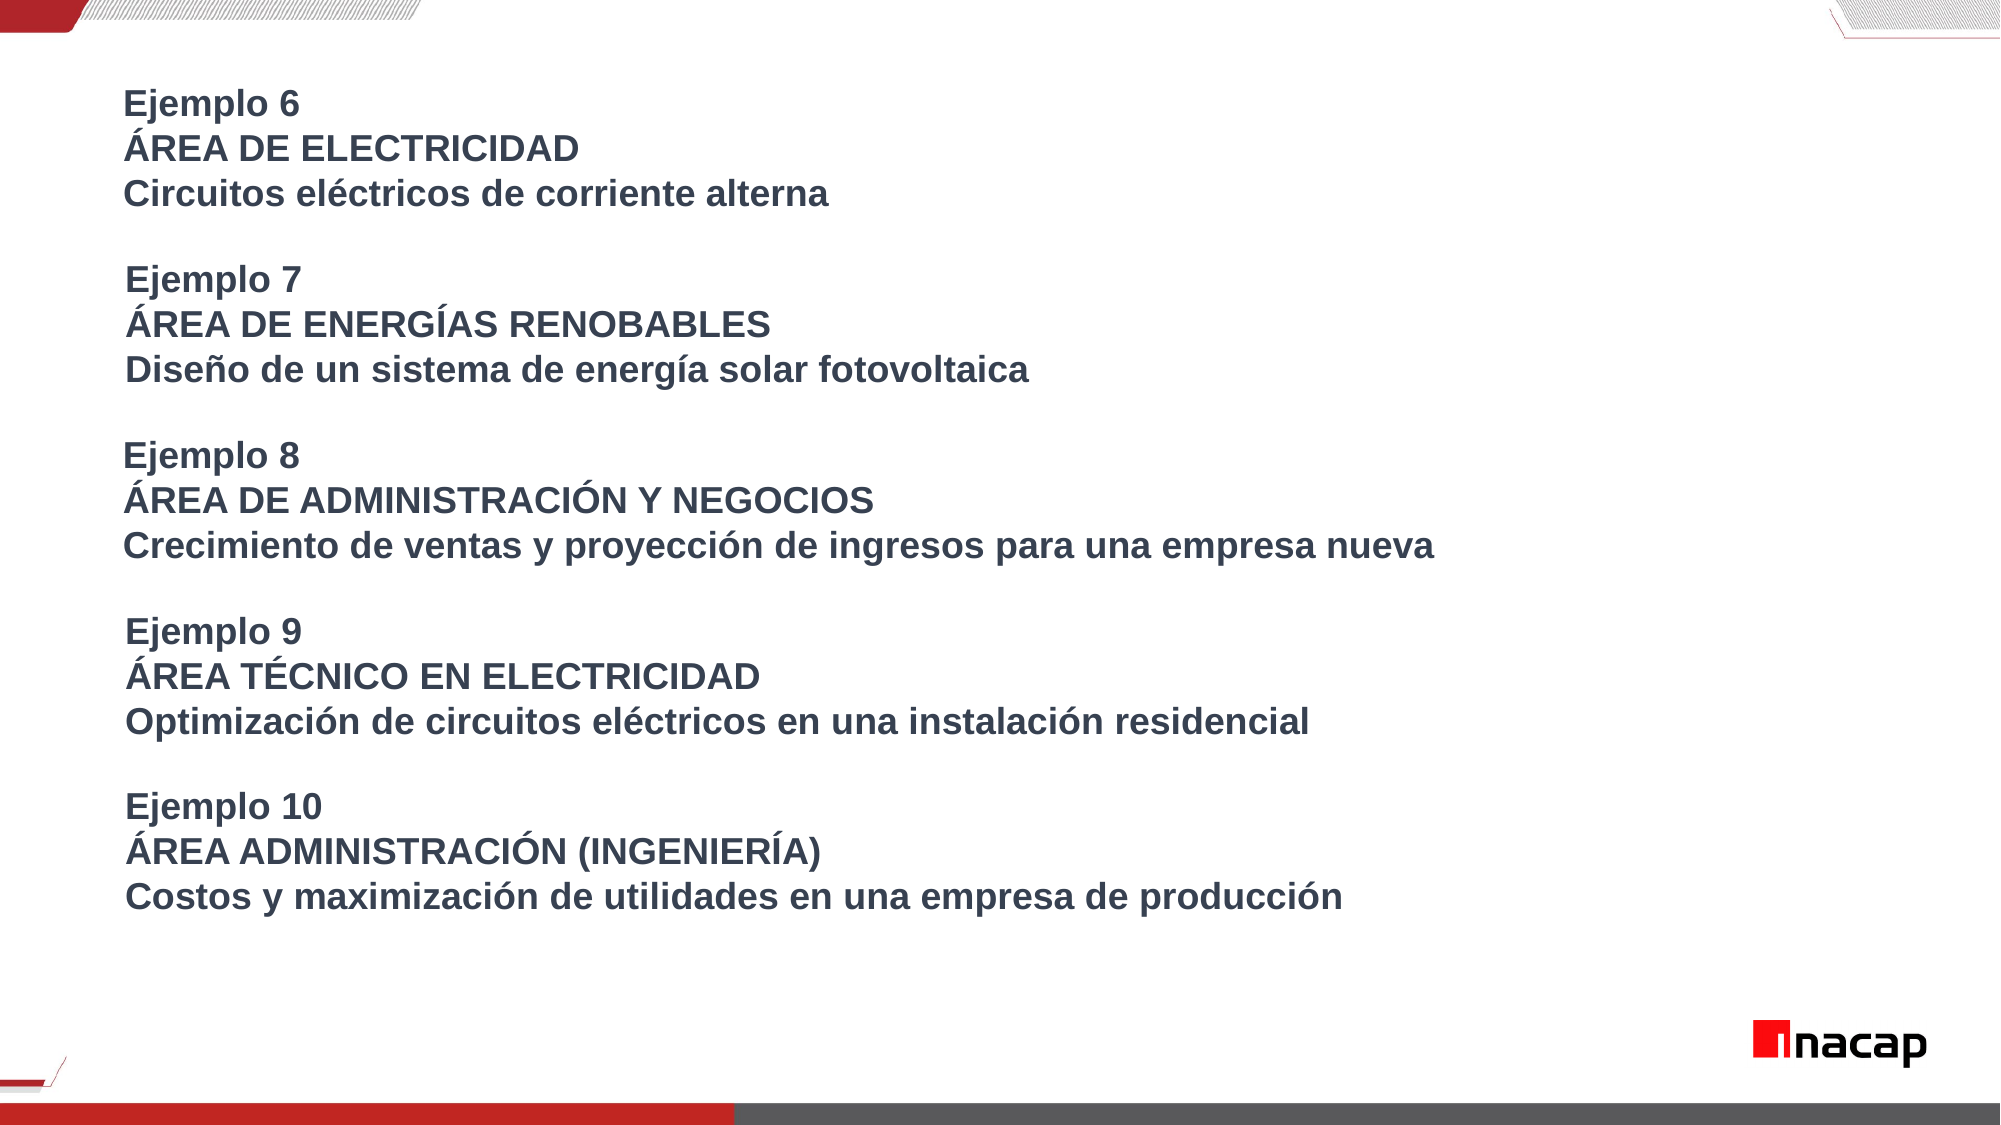

Ejemplo 6
ÁREA DE ELECTRICIDAD
Circuitos eléctricos de corriente alterna
Ejemplo 7
ÁREA DE ENERGÍAS RENOBABLES
Diseño de un sistema de energía solar fotovoltaica
Ejemplo 8
ÁREA DE ADMINISTRACIÓN Y NEGOCIOS
Crecimiento de ventas y proyección de ingresos para una empresa nueva
Ejemplo 9
ÁREA TÉCNICO EN ELECTRICIDAD
Optimización de circuitos eléctricos en una instalación residencial
Ejemplo 10
ÁREA ADMINISTRACIÓN (INGENIERÍA)
Costos y maximización de utilidades en una empresa de producción